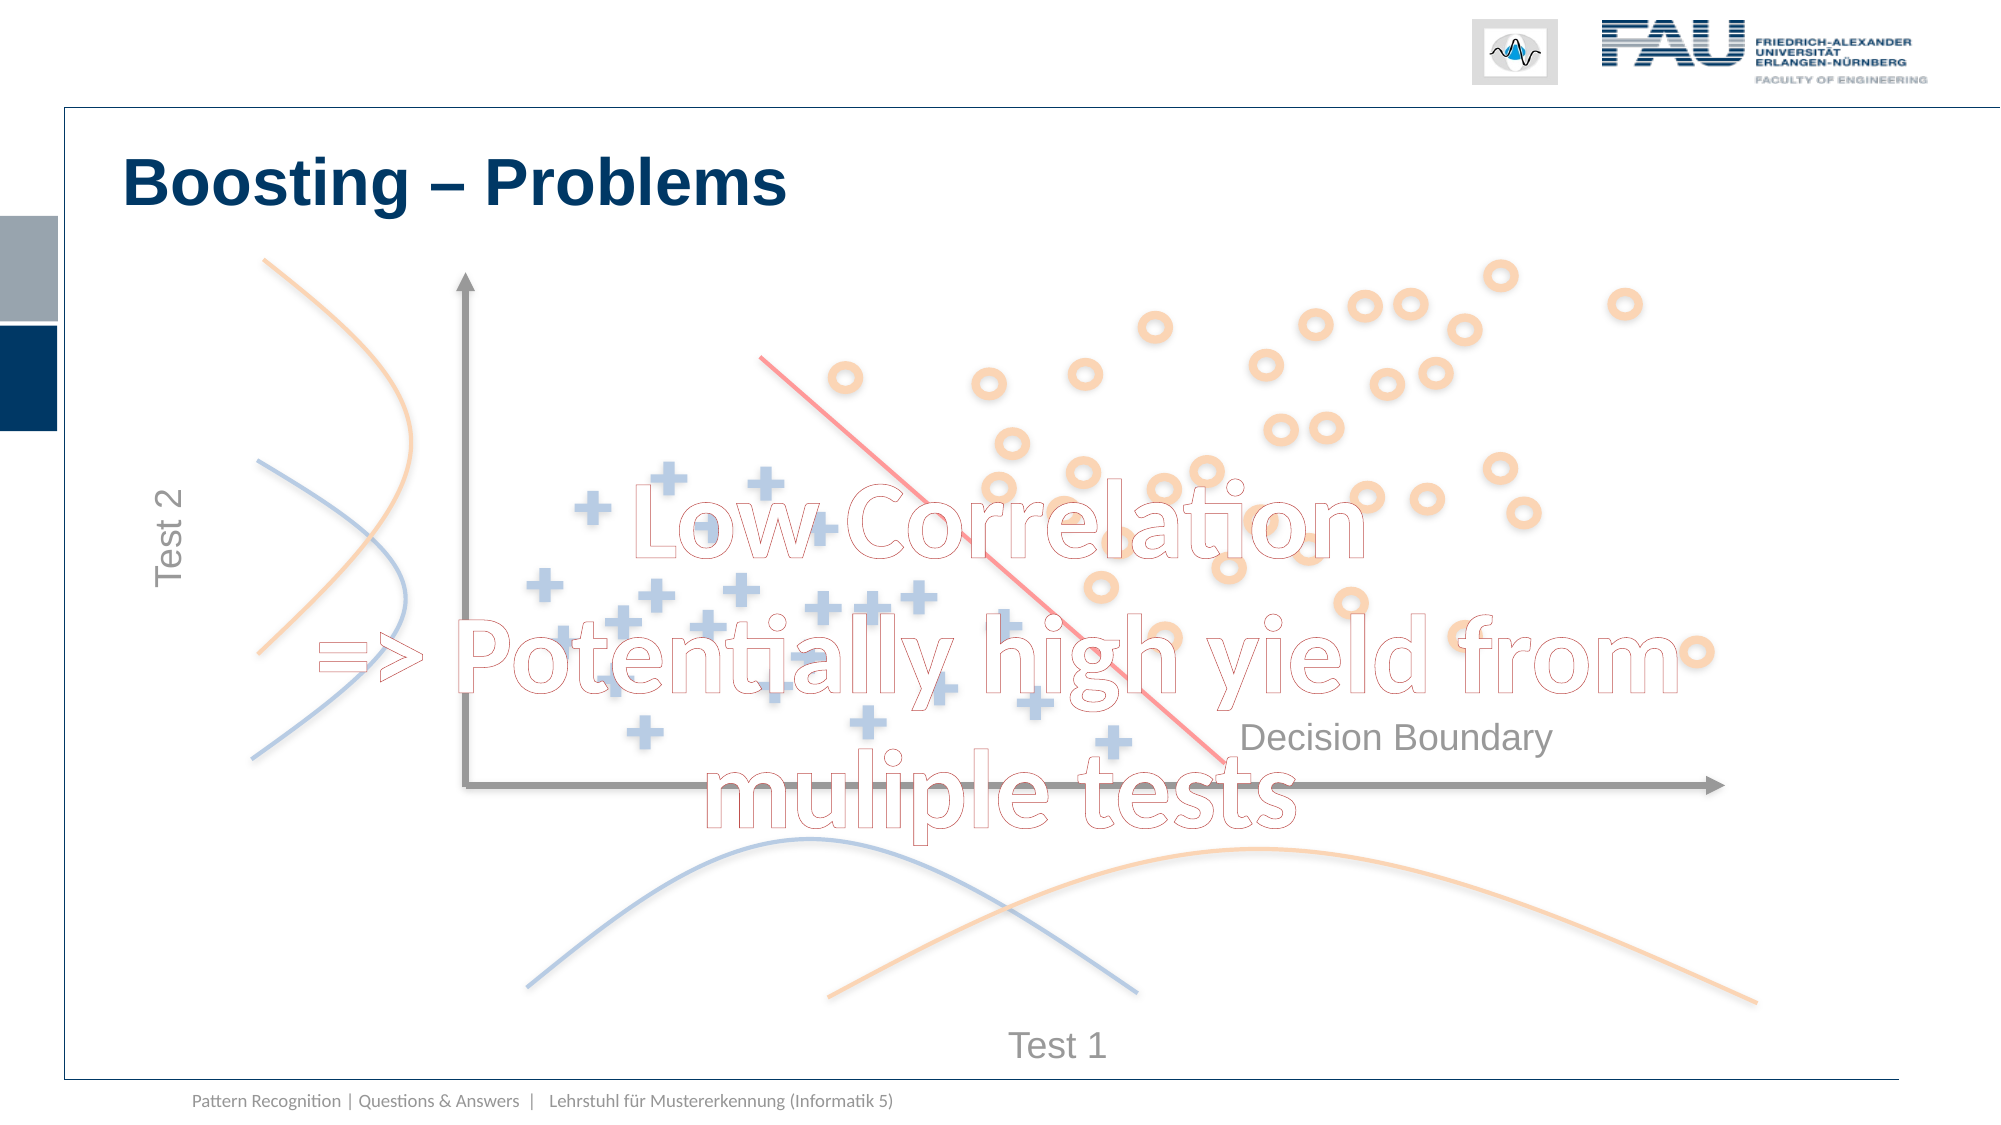

Boosting – Problems

Low Correlation
=> Potentially high yield from muliple tests

Test 2

Decision Boundary

Test 1